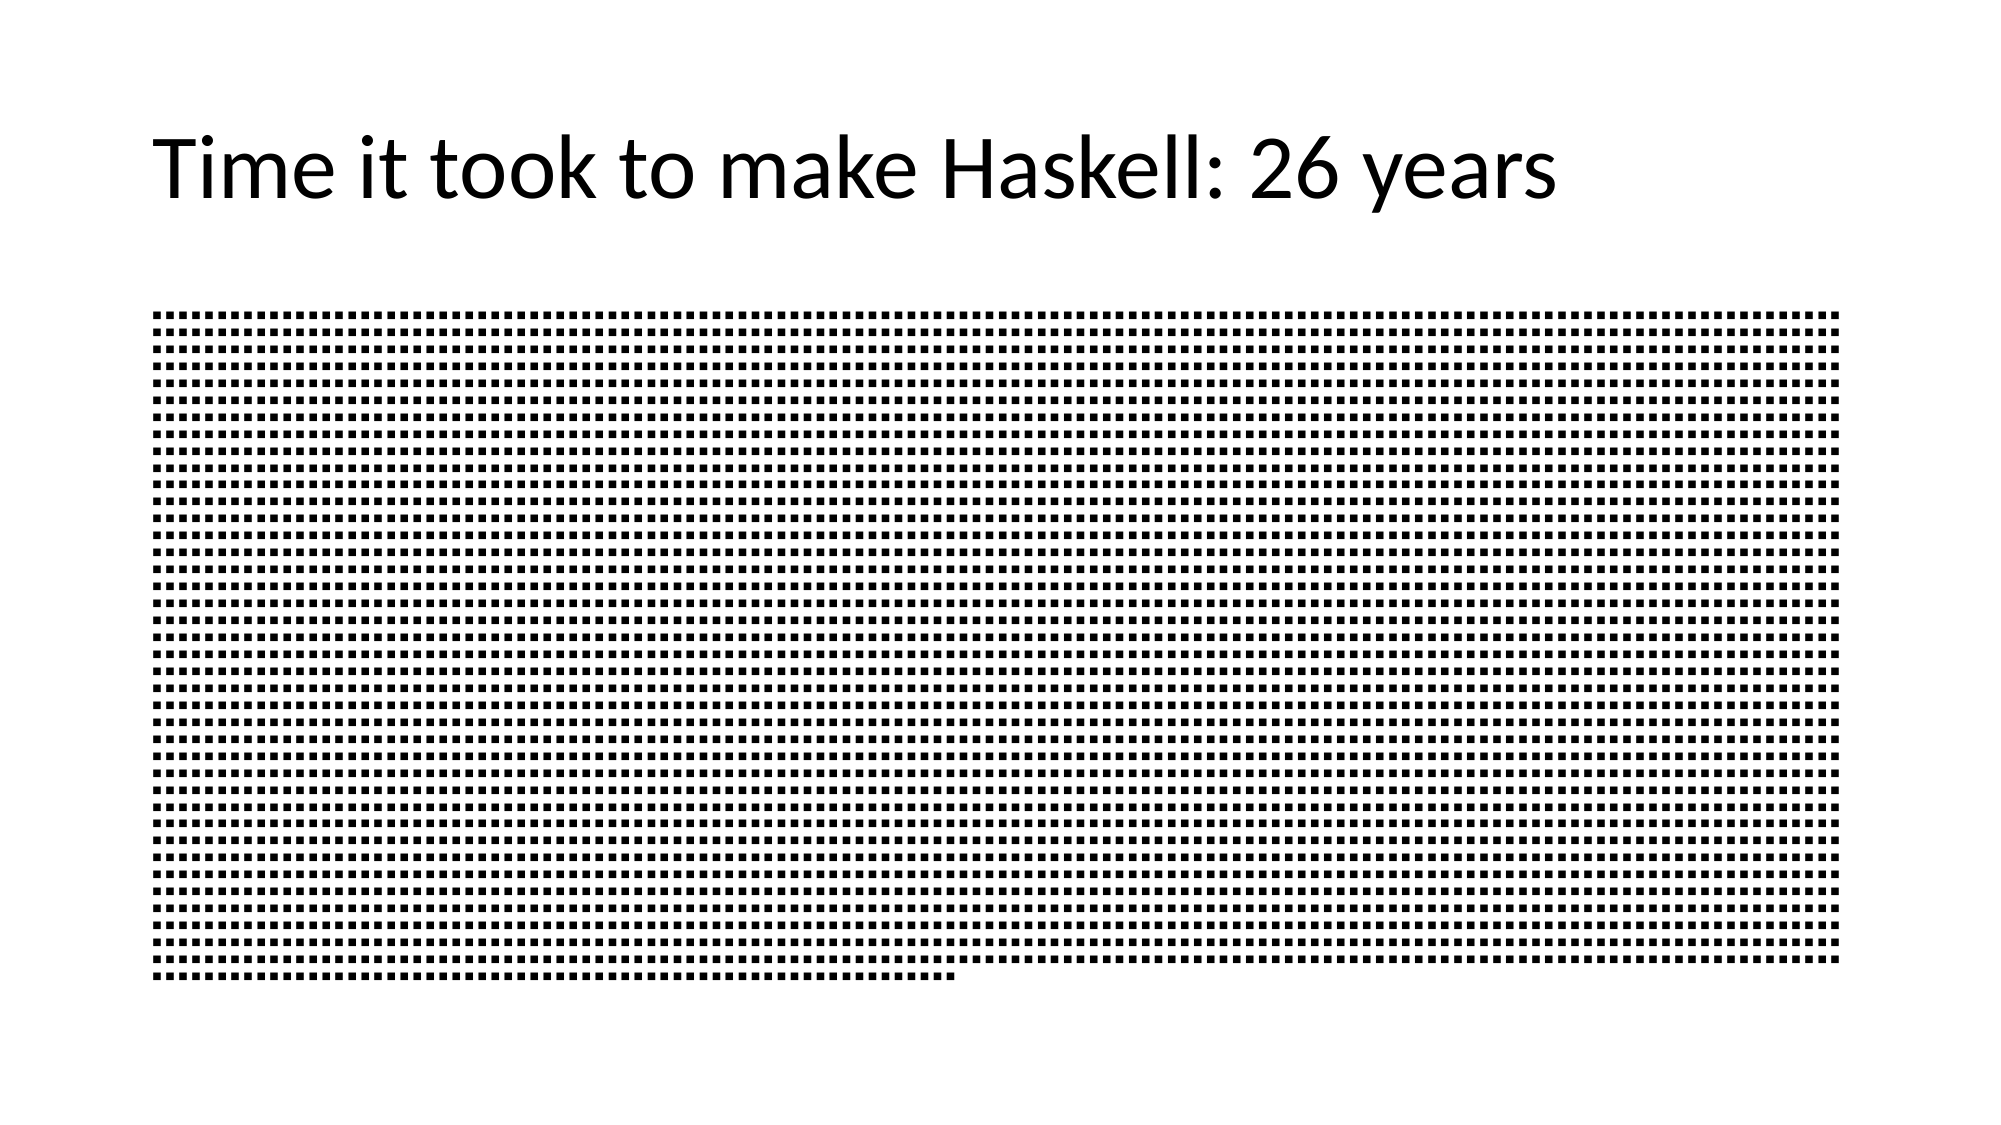

# Time it took to make Haskell: 26 years
■ ■ ■ ■ ■ ■ ■ ■ ■ ■ ■ ■ ■ ■ ■ ■ ■ ■ ■ ■ ■ ■ ■ ■ ■ ■ ■ ■ ■ ■ ■ ■ ■ ■ ■ ■ ■ ■ ■ ■ ■ ■ ■ ■ ■ ■ ■ ■ ■ ■ ■ ■ ■ ■ ■ ■ ■ ■ ■ ■ ■ ■ ■ ■ ■ ■ ■ ■ ■ ■ ■ ■ ■ ■ ■ ■ ■ ■ ■ ■ ■ ■ ■ ■ ■ ■ ■ ■ ■ ■ ■ ■ ■ ■ ■ ■ ■ ■ ■ ■ ■ ■ ■ ■ ■ ■ ■ ■ ■ ■ ■ ■ ■ ■ ■ ■ ■ ■ ■ ■ ■ ■ ■ ■ ■ ■ ■ ■ ■ ■ ■ ■ ■ ■ ■ ■ ■ ■ ■ ■ ■ ■ ■ ■ ■ ■ ■ ■ ■ ■ ■ ■ ■ ■ ■ ■ ■ ■ ■ ■ ■ ■ ■ ■ ■ ■ ■ ■ ■ ■ ■ ■ ■ ■ ■ ■ ■ ■ ■ ■ ■ ■ ■ ■ ■ ■ ■ ■ ■ ■ ■ ■ ■ ■ ■ ■ ■ ■ ■ ■ ■ ■ ■ ■ ■ ■ ■ ■ ■ ■ ■ ■ ■ ■ ■ ■ ■ ■ ■ ■ ■ ■ ■ ■ ■ ■ ■ ■ ■ ■ ■ ■ ■ ■ ■ ■ ■ ■ ■ ■ ■ ■ ■ ■ ■ ■ ■ ■ ■ ■ ■ ■ ■ ■ ■ ■ ■ ■ ■ ■ ■ ■ ■ ■ ■ ■ ■ ■ ■ ■ ■ ■ ■ ■ ■ ■ ■ ■ ■ ■ ■ ■ ■ ■ ■ ■ ■ ■ ■ ■ ■ ■ ■ ■ ■ ■ ■ ■ ■ ■ ■ ■ ■ ■ ■ ■ ■ ■ ■ ■ ■ ■ ■ ■ ■ ■ ■ ■ ■ ■ ■ ■ ■ ■ ■ ■ ■ ■ ■ ■ ■ ■ ■ ■ ■ ■ ■ ■ ■ ■ ■ ■ ■ ■ ■ ■ ■ ■ ■ ■ ■ ■ ■ ■ ■ ■ ■ ■ ■ ■ ■ ■ ■ ■ ■ ■ ■ ■ ■ ■ ■ ■ ■ ■ ■ ■ ■ ■ ■ ■ ■ ■ ■ ■ ■ ■ ■ ■ ■ ■ ■ ■ ■ ■ ■ ■ ■ ■ ■ ■ ■ ■ ■ ■ ■ ■ ■ ■ ■ ■ ■ ■ ■ ■ ■ ■ ■ ■ ■ ■ ■ ■ ■ ■ ■ ■ ■ ■ ■ ■ ■ ■ ■ ■ ■ ■ ■ ■ ■ ■ ■ ■ ■ ■ ■ ■ ■ ■ ■ ■ ■ ■ ■ ■ ■ ■ ■ ■ ■ ■ ■ ■ ■ ■ ■ ■ ■ ■ ■ ■ ■ ■ ■ ■ ■ ■ ■ ■ ■ ■ ■ ■ ■ ■ ■ ■ ■ ■ ■ ■ ■ ■ ■ ■ ■ ■ ■ ■ ■ ■ ■ ■ ■ ■ ■ ■ ■ ■ ■ ■ ■ ■ ■ ■ ■ ■ ■ ■ ■ ■ ■ ■ ■ ■ ■ ■ ■ ■ ■ ■ ■ ■ ■ ■ ■ ■ ■ ■ ■ ■ ■ ■ ■ ■ ■ ■ ■ ■ ■ ■ ■ ■ ■ ■ ■ ■ ■ ■ ■ ■ ■ ■ ■ ■ ■ ■ ■ ■ ■ ■ ■ ■ ■ ■ ■ ■ ■ ■ ■ ■ ■ ■ ■ ■ ■ ■ ■ ■ ■ ■ ■ ■ ■ ■ ■ ■ ■ ■ ■ ■ ■ ■ ■ ■ ■ ■ ■ ■ ■ ■ ■ ■ ■ ■ ■ ■ ■ ■ ■ ■ ■ ■ ■ ■ ■ ■ ■ ■ ■ ■ ■ ■ ■ ■ ■ ■ ■ ■ ■ ■ ■ ■ ■ ■ ■ ■ ■ ■ ■ ■ ■ ■ ■ ■ ■ ■ ■ ■ ■ ■ ■ ■ ■ ■ ■ ■ ■ ■ ■ ■ ■ ■ ■ ■ ■ ■ ■ ■ ■ ■ ■ ■ ■ ■ ■ ■ ■ ■ ■ ■ ■ ■ ■ ■ ■ ■ ■ ■ ■ ■ ■ ■ ■ ■ ■ ■ ■ ■ ■ ■ ■ ■ ■ ■ ■ ■ ■ ■ ■ ■ ■ ■ ■ ■ ■ ■ ■ ■ ■ ■ ■ ■ ■ ■ ■ ■ ■ ■ ■ ■ ■ ■ ■ ■ ■ ■ ■ ■ ■ ■ ■ ■ ■ ■ ■ ■ ■ ■ ■ ■ ■ ■ ■ ■ ■ ■ ■ ■ ■ ■ ■ ■ ■ ■ ■ ■ ■ ■ ■ ■ ■ ■ ■ ■ ■ ■ ■ ■ ■ ■ ■ ■ ■ ■ ■ ■ ■ ■ ■ ■ ■ ■ ■ ■ ■ ■ ■ ■ ■ ■ ■ ■ ■ ■ ■ ■ ■ ■ ■ ■ ■ ■ ■ ■ ■ ■ ■ ■ ■ ■ ■ ■ ■ ■ ■ ■ ■ ■ ■ ■ ■ ■ ■ ■ ■ ■ ■ ■ ■ ■ ■ ■ ■ ■ ■ ■ ■ ■ ■ ■ ■ ■ ■ ■ ■ ■ ■ ■ ■ ■ ■ ■ ■ ■ ■ ■ ■ ■ ■ ■ ■ ■ ■ ■ ■ ■ ■ ■ ■ ■ ■ ■ ■ ■ ■ ■ ■ ■ ■ ■ ■ ■ ■ ■ ■ ■ ■ ■ ■ ■ ■ ■ ■ ■ ■ ■ ■ ■ ■ ■ ■ ■ ■ ■ ■ ■ ■ ■ ■ ■ ■ ■ ■ ■ ■ ■ ■ ■ ■ ■ ■ ■ ■ ■ ■ ■ ■ ■ ■ ■ ■ ■ ■ ■ ■ ■ ■ ■ ■ ■ ■ ■ ■ ■ ■ ■ ■ ■ ■ ■ ■ ■ ■ ■ ■ ■ ■ ■ ■ ■ ■ ■ ■ ■ ■ ■ ■ ■ ■ ■ ■ ■ ■ ■ ■ ■ ■ ■ ■ ■ ■ ■ ■ ■ ■ ■ ■ ■ ■ ■ ■ ■ ■ ■ ■ ■ ■ ■ ■ ■ ■ ■ ■ ■ ■ ■ ■ ■ ■ ■ ■ ■ ■ ■ ■ ■ ■ ■ ■ ■ ■ ■ ■ ■ ■ ■ ■ ■ ■ ■ ■ ■ ■ ■ ■ ■ ■ ■ ■ ■ ■ ■ ■ ■ ■ ■ ■ ■ ■ ■ ■ ■ ■ ■ ■ ■ ■ ■ ■ ■ ■ ■ ■ ■ ■ ■ ■ ■ ■ ■ ■ ■ ■ ■ ■ ■ ■ ■ ■ ■ ■ ■ ■ ■ ■ ■ ■ ■ ■ ■ ■ ■ ■ ■ ■ ■ ■ ■ ■ ■ ■ ■ ■ ■ ■ ■ ■ ■ ■ ■ ■ ■ ■ ■ ■ ■ ■ ■ ■ ■ ■ ■ ■ ■ ■ ■ ■ ■ ■ ■ ■ ■ ■ ■ ■ ■ ■ ■ ■ ■ ■ ■ ■ ■ ■ ■ ■ ■ ■ ■ ■ ■ ■ ■ ■ ■ ■ ■ ■ ■ ■ ■ ■ ■ ■ ■ ■ ■ ■ ■ ■ ■ ■ ■ ■ ■ ■ ■ ■ ■ ■ ■ ■ ■ ■ ■ ■ ■ ■ ■ ■ ■ ■ ■ ■ ■ ■ ■ ■ ■ ■ ■ ■ ■ ■ ■ ■ ■ ■ ■ ■ ■ ■ ■ ■ ■ ■ ■ ■ ■ ■ ■ ■ ■ ■ ■ ■ ■ ■ ■ ■ ■ ■ ■ ■ ■ ■ ■ ■ ■ ■ ■ ■ ■ ■ ■ ■ ■ ■ ■ ■ ■ ■ ■ ■ ■ ■ ■ ■ ■ ■ ■ ■ ■ ■ ■ ■ ■ ■ ■ ■ ■ ■ ■ ■ ■ ■ ■ ■ ■ ■ ■ ■ ■ ■ ■ ■ ■ ■ ■ ■ ■ ■ ■ ■ ■ ■ ■ ■ ■ ■ ■ ■ ■ ■ ■ ■ ■ ■ ■ ■ ■ ■ ■ ■ ■ ■ ■ ■ ■ ■ ■ ■ ■ ■ ■ ■ ■ ■ ■ ■ ■ ■ ■ ■ ■ ■ ■ ■ ■ ■ ■ ■ ■ ■ ■ ■ ■ ■ ■ ■ ■ ■ ■ ■ ■ ■ ■ ■ ■ ■ ■ ■ ■ ■ ■ ■ ■ ■ ■ ■ ■ ■ ■ ■ ■ ■ ■ ■ ■ ■ ■ ■ ■ ■ ■ ■ ■ ■ ■ ■ ■ ■ ■ ■ ■ ■ ■ ■ ■ ■ ■ ■ ■ ■ ■ ■ ■ ■ ■ ■ ■ ■ ■ ■ ■ ■ ■ ■ ■ ■ ■ ■ ■ ■ ■ ■ ■ ■ ■ ■ ■ ■ ■ ■ ■ ■ ■ ■ ■ ■ ■ ■ ■ ■ ■ ■ ■ ■ ■ ■ ■ ■ ■ ■ ■ ■ ■ ■ ■ ■ ■ ■ ■ ■ ■ ■ ■ ■ ■ ■ ■ ■ ■ ■ ■ ■ ■ ■ ■ ■ ■ ■ ■ ■ ■ ■ ■ ■ ■ ■ ■ ■ ■ ■ ■ ■ ■ ■ ■ ■ ■ ■ ■ ■ ■ ■ ■ ■ ■ ■ ■ ■ ■ ■ ■ ■ ■ ■ ■ ■ ■ ■ ■ ■ ■ ■ ■ ■ ■ ■ ■ ■ ■ ■ ■ ■ ■ ■ ■ ■ ■ ■ ■ ■ ■ ■ ■ ■ ■ ■ ■ ■ ■ ■ ■ ■ ■ ■ ■ ■ ■ ■ ■ ■ ■ ■ ■ ■ ■ ■ ■ ■ ■ ■ ■ ■ ■ ■ ■ ■ ■ ■ ■ ■ ■ ■ ■ ■ ■ ■ ■ ■ ■ ■ ■ ■ ■ ■ ■ ■ ■ ■ ■ ■ ■ ■ ■ ■ ■ ■ ■ ■ ■ ■ ■ ■ ■ ■ ■ ■ ■ ■ ■ ■ ■ ■ ■ ■ ■ ■ ■ ■ ■ ■ ■ ■ ■ ■ ■ ■ ■ ■ ■ ■ ■ ■ ■ ■ ■ ■ ■ ■ ■ ■ ■ ■ ■ ■ ■ ■ ■ ■ ■ ■ ■ ■ ■ ■ ■ ■ ■ ■ ■ ■ ■ ■ ■ ■ ■ ■ ■ ■ ■ ■ ■ ■ ■ ■ ■ ■ ■ ■ ■ ■ ■ ■ ■ ■ ■ ■ ■ ■ ■ ■ ■ ■ ■ ■ ■ ■ ■ ■ ■ ■ ■ ■ ■ ■ ■ ■ ■ ■ ■ ■ ■ ■ ■ ■ ■ ■ ■ ■ ■ ■ ■ ■ ■ ■ ■ ■ ■ ■ ■ ■ ■ ■ ■ ■ ■ ■ ■ ■ ■ ■ ■ ■ ■ ■ ■ ■ ■ ■ ■ ■ ■ ■ ■ ■ ■ ■ ■ ■ ■ ■ ■ ■ ■ ■ ■ ■ ■ ■ ■ ■ ■ ■ ■ ■ ■ ■ ■ ■ ■ ■ ■ ■ ■ ■ ■ ■ ■ ■ ■ ■ ■ ■ ■ ■ ■ ■ ■ ■ ■ ■ ■ ■ ■ ■ ■ ■ ■ ■ ■ ■ ■ ■ ■ ■ ■ ■ ■ ■ ■ ■ ■ ■ ■ ■ ■ ■ ■ ■ ■ ■ ■ ■ ■ ■ ■ ■ ■ ■ ■ ■ ■ ■ ■ ■ ■ ■ ■ ■ ■ ■ ■ ■ ■ ■ ■ ■ ■ ■ ■ ■ ■ ■ ■ ■ ■ ■ ■ ■ ■ ■ ■ ■ ■ ■ ■ ■ ■ ■ ■ ■ ■ ■ ■ ■ ■ ■ ■ ■ ■ ■ ■ ■ ■ ■ ■ ■ ■ ■ ■ ■ ■ ■ ■ ■ ■ ■ ■ ■ ■ ■ ■ ■ ■ ■ ■ ■ ■ ■ ■ ■ ■ ■ ■ ■ ■ ■ ■ ■ ■ ■ ■ ■ ■ ■ ■ ■ ■ ■ ■ ■ ■ ■ ■ ■ ■ ■ ■ ■ ■ ■ ■ ■ ■ ■ ■ ■ ■ ■ ■ ■ ■ ■ ■ ■ ■ ■ ■ ■ ■ ■ ■ ■ ■ ■ ■ ■ ■ ■ ■ ■ ■ ■ ■ ■ ■ ■ ■ ■ ■ ■ ■ ■ ■ ■ ■ ■ ■ ■ ■ ■ ■ ■ ■ ■ ■ ■ ■ ■ ■ ■ ■ ■ ■ ■ ■ ■ ■ ■ ■ ■ ■ ■ ■ ■ ■ ■ ■ ■ ■ ■ ■ ■ ■ ■ ■ ■ ■ ■ ■ ■ ■ ■ ■ ■ ■ ■ ■ ■ ■ ■ ■ ■ ■ ■ ■ ■ ■ ■ ■ ■ ■ ■ ■ ■ ■ ■ ■ ■ ■ ■ ■ ■ ■ ■ ■ ■ ■ ■ ■ ■ ■ ■ ■ ■ ■ ■ ■ ■ ■ ■ ■ ■ ■ ■ ■ ■ ■ ■ ■ ■ ■ ■ ■ ■ ■ ■ ■ ■ ■ ■ ■ ■ ■ ■ ■ ■ ■ ■ ■ ■ ■ ■ ■ ■ ■ ■ ■ ■ ■ ■ ■ ■ ■ ■ ■ ■ ■ ■ ■ ■ ■ ■ ■ ■ ■ ■ ■ ■ ■ ■ ■ ■ ■ ■ ■ ■ ■ ■ ■ ■ ■ ■ ■ ■ ■ ■ ■ ■ ■ ■ ■ ■ ■ ■ ■ ■ ■ ■ ■ ■ ■ ■ ■ ■ ■ ■ ■ ■ ■ ■ ■ ■ ■ ■ ■ ■ ■ ■ ■ ■ ■ ■ ■ ■ ■ ■ ■ ■ ■ ■ ■ ■ ■ ■ ■ ■ ■ ■ ■ ■ ■ ■ ■ ■ ■ ■ ■ ■ ■ ■ ■ ■ ■ ■ ■ ■ ■ ■ ■ ■ ■ ■ ■ ■ ■ ■ ■ ■ ■ ■ ■ ■ ■ ■ ■ ■ ■ ■ ■ ■ ■ ■ ■ ■ ■ ■ ■ ■ ■ ■ ■ ■ ■ ■ ■ ■ ■ ■ ■ ■ ■ ■ ■ ■ ■ ■ ■ ■ ■ ■ ■ ■ ■ ■ ■ ■ ■ ■ ■ ■ ■ ■ ■ ■ ■ ■ ■ ■ ■ ■ ■ ■ ■ ■ ■ ■ ■ ■ ■ ■ ■ ■ ■ ■ ■ ■ ■ ■ ■ ■ ■ ■ ■ ■ ■ ■ ■ ■ ■ ■ ■ ■ ■ ■ ■ ■ ■ ■ ■ ■ ■ ■ ■ ■ ■ ■ ■ ■ ■ ■ ■ ■ ■ ■ ■ ■ ■ ■ ■ ■ ■ ■ ■ ■ ■ ■ ■ ■ ■ ■ ■ ■ ■ ■ ■ ■ ■ ■ ■ ■ ■ ■ ■ ■ ■ ■ ■ ■ ■ ■ ■ ■ ■ ■ ■ ■ ■ ■ ■ ■ ■ ■ ■ ■ ■ ■ ■ ■ ■ ■ ■ ■ ■ ■ ■ ■ ■ ■ ■ ■ ■ ■ ■ ■ ■ ■ ■ ■ ■ ■ ■ ■ ■ ■ ■ ■ ■ ■ ■ ■ ■ ■ ■ ■ ■ ■ ■ ■ ■ ■ ■ ■ ■ ■ ■ ■ ■ ■ ■ ■ ■ ■ ■ ■ ■ ■ ■ ■ ■ ■ ■ ■ ■ ■ ■ ■ ■ ■ ■ ■ ■ ■ ■ ■ ■ ■ ■ ■ ■ ■ ■ ■ ■ ■ ■ ■ ■ ■ ■ ■ ■ ■ ■ ■ ■ ■ ■ ■ ■ ■ ■ ■ ■ ■ ■ ■ ■ ■ ■ ■ ■ ■ ■ ■ ■ ■ ■ ■ ■ ■ ■ ■ ■ ■ ■ ■ ■ ■ ■ ■ ■ ■ ■ ■ ■ ■ ■ ■ ■ ■ ■ ■ ■ ■ ■ ■ ■ ■ ■ ■ ■ ■ ■ ■ ■ ■ ■ ■ ■ ■ ■ ■ ■ ■ ■ ■ ■ ■ ■ ■ ■ ■ ■ ■ ■ ■ ■ ■ ■ ■ ■ ■ ■ ■ ■ ■ ■ ■ ■ ■ ■ ■ ■ ■ ■ ■ ■ ■ ■ ■ ■ ■ ■ ■ ■ ■ ■ ■ ■ ■ ■ ■ ■ ■ ■ ■ ■ ■ ■ ■ ■ ■ ■ ■ ■ ■ ■ ■ ■ ■ ■ ■ ■ ■ ■ ■ ■ ■ ■ ■ ■ ■ ■ ■ ■ ■ ■ ■ ■ ■ ■ ■ ■ ■ ■ ■ ■ ■ ■ ■ ■ ■ ■ ■ ■ ■ ■ ■ ■ ■ ■ ■ ■ ■ ■ ■ ■ ■ ■ ■ ■ ■ ■ ■ ■ ■ ■ ■ ■ ■ ■ ■ ■ ■ ■ ■ ■ ■ ■ ■ ■ ■ ■ ■ ■ ■ ■ ■ ■ ■ ■ ■ ■ ■ ■ ■ ■ ■ ■ ■ ■ ■ ■ ■ ■ ■ ■ ■ ■ ■ ■ ■ ■ ■ ■ ■ ■ ■ ■ ■ ■ ■ ■ ■ ■ ■ ■ ■ ■ ■ ■ ■ ■ ■ ■ ■ ■ ■ ■ ■ ■ ■ ■ ■ ■ ■ ■ ■ ■ ■ ■ ■ ■ ■ ■ ■ ■ ■ ■ ■ ■ ■ ■ ■ ■ ■ ■ ■ ■ ■ ■ ■ ■ ■ ■ ■ ■ ■ ■ ■ ■ ■ ■ ■ ■ ■ ■ ■ ■ ■ ■ ■ ■ ■ ■ ■ ■ ■ ■ ■ ■ ■ ■ ■ ■ ■ ■ ■ ■ ■ ■ ■ ■ ■ ■ ■ ■ ■ ■ ■ ■ ■ ■ ■ ■ ■ ■ ■ ■ ■ ■ ■ ■ ■ ■ ■ ■ ■ ■ ■ ■ ■ ■ ■ ■ ■ ■ ■ ■ ■ ■ ■ ■ ■ ■ ■ ■ ■ ■ ■ ■ ■ ■ ■ ■ ■ ■ ■ ■ ■ ■ ■ ■ ■ ■ ■ ■ ■ ■ ■ ■ ■ ■ ■ ■ ■ ■ ■ ■ ■ ■ ■ ■ ■ ■ ■ ■ ■ ■ ■ ■ ■ ■ ■ ■ ■ ■ ■ ■ ■ ■ ■ ■ ■ ■ ■ ■ ■ ■ ■ ■ ■ ■ ■ ■ ■ ■ ■ ■ ■ ■ ■ ■ ■ ■ ■ ■ ■ ■ ■ ■ ■ ■ ■ ■ ■ ■ ■ ■ ■ ■ ■ ■ ■ ■ ■ ■ ■ ■ ■ ■ ■ ■ ■ ■ ■ ■ ■ ■ ■ ■ ■ ■ ■ ■ ■ ■ ■ ■ ■ ■ ■ ■ ■ ■ ■ ■ ■ ■ ■ ■ ■ ■ ■ ■ ■ ■ ■ ■ ■ ■ ■ ■ ■ ■ ■ ■ ■ ■ ■ ■ ■ ■ ■ ■ ■ ■ ■ ■ ■ ■ ■ ■ ■ ■ ■ ■ ■ ■ ■ ■ ■ ■ ■ ■ ■ ■ ■ ■ ■ ■ ■ ■ ■ ■ ■ ■ ■ ■ ■ ■ ■ ■ ■ ■ ■ ■ ■ ■ ■ ■ ■ ■ ■ ■ ■ ■ ■ ■ ■ ■ ■ ■ ■ ■ ■ ■ ■ ■ ■ ■ ■ ■ ■ ■ ■ ■ ■ ■ ■ ■ ■ ■ ■ ■ ■ ■ ■ ■ ■ ■ ■ ■ ■ ■ ■ ■ ■ ■ ■ ■ ■ ■ ■ ■ ■ ■ ■ ■ ■ ■ ■ ■ ■ ■ ■ ■ ■ ■ ■ ■ ■ ■ ■ ■ ■ ■ ■ ■ ■ ■ ■ ■ ■ ■ ■ ■ ■ ■ ■ ■ ■ ■ ■ ■ ■ ■ ■ ■ ■ ■ ■ ■ ■ ■ ■ ■ ■ ■ ■ ■ ■ ■ ■ ■ ■ ■ ■ ■ ■ ■ ■ ■ ■ ■ ■ ■ ■ ■ ■ ■ ■ ■ ■ ■ ■ ■ ■ ■ ■ ■ ■ ■ ■ ■ ■ ■ ■ ■ ■ ■ ■ ■ ■ ■ ■ ■ ■ ■ ■ ■ ■ ■ ■ ■ ■ ■ ■ ■ ■ ■ ■ ■ ■ ■ ■ ■ ■ ■ ■ ■ ■ ■ ■ ■ ■ ■ ■ ■ ■ ■ ■ ■ ■ ■ ■ ■ ■ ■ ■ ■ ■ ■ ■ ■ ■ ■ ■ ■ ■ ■ ■ ■ ■ ■ ■ ■ ■ ■ ■ ■ ■ ■ ■ ■ ■ ■ ■ ■ ■ ■ ■ ■ ■ ■ ■ ■ ■ ■ ■ ■ ■ ■ ■ ■ ■ ■ ■ ■ ■ ■ ■ ■ ■ ■ ■ ■ ■ ■ ■ ■ ■ ■ ■ ■ ■ ■ ■ ■ ■ ■ ■ ■ ■ ■ ■ ■ ■ ■ ■ ■ ■ ■ ■ ■ ■ ■ ■ ■ ■ ■ ■ ■ ■ ■ ■ ■ ■ ■ ■ ■ ■ ■ ■ ■ ■ ■ ■ ■ ■ ■ ■ ■ ■ ■ ■ ■ ■ ■ ■ ■ ■ ■ ■ ■ ■ ■ ■ ■ ■ ■ ■ ■ ■ ■ ■ ■ ■ ■ ■ ■ ■ ■ ■ ■ ■ ■ ■ ■ ■ ■ ■ ■ ■ ■ ■ ■ ■ ■ ■ ■ ■ ■ ■ ■ ■ ■ ■ ■ ■ ■ ■ ■ ■ ■ ■ ■ ■ ■ ■ ■ ■ ■ ■ ■ ■ ■ ■ ■ ■ ■ ■ ■ ■ ■ ■ ■ ■ ■ ■ ■ ■ ■ ■ ■ ■ ■ ■ ■ ■ ■ ■ ■ ■ ■ ■ ■ ■ ■ ■ ■ ■ ■ ■ ■ ■ ■ ■ ■ ■ ■ ■ ■ ■ ■ ■ ■ ■ ■ ■ ■ ■ ■ ■ ■ ■ ■ ■ ■ ■ ■ ■ ■ ■ ■ ■ ■ ■ ■ ■ ■ ■ ■ ■ ■ ■ ■ ■ ■ ■ ■ ■ ■ ■ ■ ■ ■ ■ ■ ■ ■ ■ ■ ■ ■ ■ ■ ■ ■ ■ ■ ■ ■ ■ ■ ■ ■ ■ ■ ■ ■ ■ ■ ■ ■ ■ ■ ■ ■ ■ ■ ■ ■ ■ ■ ■ ■ ■ ■ ■ ■ ■ ■ ■ ■ ■ ■ ■ ■ ■ ■ ■ ■ ■ ■ ■ ■ ■ ■ ■ ■ ■ ■ ■ ■ ■ ■ ■ ■ ■ ■ ■ ■ ■ ■ ■ ■ ■ ■ ■ ■ ■ ■ ■ ■ ■ ■ ■ ■ ■ ■ ■ ■ ■ ■ ■ ■ ■ ■ ■ ■ ■ ■ ■ ■ ■ ■ ■ ■ ■ ■ ■ ■ ■ ■ ■ ■ ■ ■ ■ ■ ■ ■ ■ ■ ■ ■ ■ ■ ■ ■ ■ ■ ■ ■ ■ ■ ■ ■ ■ ■ ■ ■ ■ ■ ■ ■ ■ ■ ■ ■ ■ ■ ■ ■ ■ ■ ■ ■ ■ ■ ■ ■ ■ ■ ■ ■ ■ ■ ■ ■ ■ ■ ■ ■ ■ ■ ■ ■ ■ ■ ■ ■ ■ ■ ■ ■ ■ ■ ■ ■ ■ ■ ■ ■ ■ ■ ■ ■ ■ ■ ■ ■ ■ ■ ■ ■ ■ ■ ■ ■ ■ ■ ■ ■ ■ ■ ■ ■ ■ ■ ■ ■ ■ ■ ■ ■ ■ ■ ■ ■ ■ ■ ■ ■ ■ ■ ■ ■ ■ ■ ■ ■ ■ ■ ■ ■ ■ ■ ■ ■ ■ ■ ■ ■ ■ ■ ■ ■ ■ ■ ■ ■ ■ ■ ■ ■ ■ ■ ■ ■ ■ ■ ■ ■ ■ ■ ■ ■ ■ ■ ■ ■ ■ ■ ■ ■ ■ ■ ■ ■ ■ ■ ■ ■ ■ ■ ■ ■ ■ ■ ■ ■ ■ ■ ■ ■ ■ ■ ■ ■ ■ ■ ■ ■ ■ ■ ■ ■ ■ ■ ■ ■ ■ ■ ■ ■ ■ ■ ■ ■ ■ ■ ■ ■ ■ ■ ■ ■ ■ ■ ■ ■ ■ ■ ■ ■ ■ ■ ■ ■ ■ ■ ■ ■ ■ ■ ■ ■ ■ ■ ■ ■ ■ ■ ■ ■ ■ ■ ■ ■ ■ ■ ■ ■ ■ ■ ■ ■ ■ ■ ■ ■ ■ ■ ■ ■ ■ ■ ■ ■ ■ ■ ■ ■ ■ ■ ■ ■ ■ ■ ■ ■ ■ ■ ■ ■ ■ ■ ■ ■ ■ ■ ■ ■ ■ ■ ■ ■ ■ ■ ■ ■ ■ ■ ■ ■ ■ ■ ■ ■ ■ ■ ■ ■ ■ ■ ■ ■ ■ ■ ■ ■ ■ ■ ■ ■ ■ ■ ■ ■ ■ ■ ■ ■ ■ ■ ■ ■ ■ ■ ■ ■ ■ ■ ■ ■ ■ ■ ■ ■ ■ ■ ■ ■ ■ ■ ■ ■ ■ ■ ■ ■ ■ ■ ■ ■ ■ ■ ■ ■ ■ ■ ■ ■ ■ ■ ■ ■ ■ ■ ■ ■ ■ ■ ■ ■ ■ ■ ■ ■ ■ ■ ■ ■ ■ ■ ■ ■ ■ ■ ■ ■ ■ ■ ■ ■ ■ ■ ■ ■ ■ ■ ■ ■ ■ ■ ■ ■ ■ ■ ■ ■ ■ ■ ■ ■ ■ ■ ■ ■ ■ ■ ■ ■ ■ ■ ■ ■ ■ ■ ■ ■ ■ ■ ■ ■ ■ ■ ■ ■ ■ ■ ■ ■ ■ ■ ■ ■ ■ ■ ■ ■ ■ ■ ■ ■ ■ ■ ■ ■ ■ ■ ■ ■ ■ ■ ■ ■ ■ ■ ■ ■ ■ ■ ■ ■ ■ ■ ■ ■ ■ ■ ■ ■ ■ ■ ■ ■ ■ ■ ■ ■ ■ ■ ■ ■ ■ ■ ■ ■ ■ ■ ■ ■ ■ ■ ■ ■ ■ ■ ■ ■ ■ ■ ■ ■ ■ ■ ■ ■ ■ ■ ■ ■ ■ ■ ■ ■ ■ ■ ■ ■ ■ ■ ■ ■ ■ ■ ■ ■ ■ ■ ■ ■ ■ ■ ■ ■ ■ ■ ■ ■ ■ ■ ■ ■ ■ ■ ■ ■ ■ ■ ■ ■ ■ ■ ■ ■ ■ ■ ■ ■ ■ ■ ■ ■ ■ ■ ■ ■ ■ ■ ■ ■ ■ ■ ■ ■ ■ ■ ■ ■ ■ ■ ■ ■ ■ ■ ■ ■ ■ ■ ■ ■ ■ ■ ■ ■ ■ ■ ■ ■ ■ ■ ■ ■ ■ ■ ■ ■ ■ ■ ■ ■ ■ ■ ■ ■ ■ ■ ■ ■ ■ ■ ■ ■ ■ ■ ■ ■ ■ ■ ■ ■ ■ ■ ■ ■ ■ ■ ■ ■ ■ ■ ■ ■ ■ ■ ■ ■ ■ ■ ■ ■ ■ ■ ■ ■ ■ ■ ■ ■ ■ ■ ■ ■ ■ ■ ■ ■ ■ ■ ■ ■ ■ ■ ■ ■ ■ ■ ■ ■ ■ ■ ■ ■ ■ ■ ■ ■ ■ ■ ■ ■ ■ ■ ■ ■ ■ ■ ■ ■ ■ ■ ■ ■ ■ ■ ■ ■ ■ ■ ■ ■ ■ ■ ■ ■ ■ ■ ■ ■ ■ ■ ■ ■ ■ ■ ■ ■ ■ ■ ■ ■ ■ ■ ■ ■ ■ ■ ■ ■ ■ ■ ■ ■ ■ ■ ■ ■ ■ ■ ■ ■ ■ ■ ■ ■ ■ ■ ■ ■ ■ ■ ■ ■ ■ ■ ■ ■ ■ ■ ■ ■ ■ ■ ■ ■ ■ ■ ■ ■ ■ ■ ■ ■ ■ ■ ■ ■ ■ ■ ■ ■ ■ ■ ■ ■ ■ ■ ■ ■ ■ ■ ■ ■ ■ ■ ■ ■ ■ ■ ■ ■ ■ ■ ■ ■ ■ ■ ■ ■ ■ ■ ■ ■ ■ ■ ■ ■ ■ ■ ■ ■ ■ ■ ■ ■ ■ ■ ■ ■ ■ ■ ■ ■ ■ ■ ■ ■ ■ ■ ■ ■ ■ ■ ■ ■ ■ ■ ■ ■ ■ ■ ■ ■ ■ ■ ■ ■ ■ ■ ■ ■ ■ ■ ■ ■ ■ ■ ■ ■ ■ ■ ■ ■ ■ ■ ■ ■ ■ ■ ■ ■ ■ ■ ■ ■ ■ ■ ■ ■ ■ ■ ■ ■ ■ ■ ■ ■ ■ ■ ■ ■ ■ ■ ■ ■ ■ ■ ■ ■ ■ ■ ■ ■ ■ ■ ■ ■ ■ ■ ■ ■ ■ ■ ■ ■ ■ ■ ■ ■ ■ ■ ■ ■ ■ ■ ■ ■ ■ ■ ■ ■ ■ ■ ■ ■ ■ ■ ■ ■ ■ ■ ■ ■ ■ ■ ■ ■ ■ ■ ■ ■ ■ ■ ■ ■ ■ ■ ■ ■ ■ ■ ■ ■ ■ ■ ■ ■ ■ ■ ■ ■ ■ ■ ■ ■ ■ ■ ■ ■ ■ ■ ■ ■ ■ ■ ■ ■ ■ ■ ■ ■ ■ ■ ■ ■ ■ ■ ■ ■ ■ ■ ■ ■ ■ ■ ■ ■ ■ ■ ■ ■ ■ ■ ■ ■ ■ ■ ■ ■ ■ ■ ■ ■ ■ ■ ■ ■ ■ ■ ■ ■ ■ ■ ■ ■ ■ ■ ■ ■ ■ ■ ■ ■ ■ ■ ■ ■ ■ ■ ■ ■ ■ ■ ■ ■ ■ ■ ■ ■ ■ ■ ■ ■ ■ ■ ■ ■ ■ ■ ■ ■ ■ ■ ■ ■ ■ ■ ■ ■ ■ ■ ■ ■ ■ ■ ■ ■ ■ ■ ■ ■ ■ ■ ■ ■ ■ ■ ■ ■ ■ ■ ■ ■ ■ ■ ■ ■ ■ ■ ■ ■ ■ ■ ■ ■ ■ ■ ■ ■ ■ ■ ■ ■ ■ ■ ■ ■ ■ ■ ■ ■ ■ ■ ■ ■ ■ ■ ■ ■ ■ ■ ■ ■ ■ ■ ■ ■ ■ ■ ■ ■ ■ ■ ■ ■ ■ ■ ■ ■ ■ ■ ■ ■ ■ ■ ■ ■ ■ ■ ■ ■ ■ ■ ■ ■ ■ ■ ■ ■ ■ ■ ■ ■ ■ ■ ■ ■ ■ ■ ■ ■ ■ ■ ■ ■ ■ ■ ■ ■ ■ ■ ■ ■ ■ ■ ■ ■ ■ ■ ■ ■ ■ ■ ■ ■ ■ ■ ■ ■ ■ ■ ■ ■ ■ ■ ■ ■ ■ ■ ■ ■ ■ ■ ■ ■ ■ ■ ■ ■ ■ ■ ■ ■ ■ ■ ■ ■ ■ ■ ■ ■ ■ ■ ■ ■ ■ ■ ■ ■ ■ ■ ■ ■ ■ ■ ■ ■ ■ ■ ■ ■ ■ ■ ■ ■ ■ ■ ■ ■ ■ ■ ■ ■ ■ ■ ■ ■ ■ ■ ■ ■ ■ ■ ■ ■ ■ ■ ■ ■ ■ ■ ■ ■ ■ ■ ■ ■ ■ ■ ■ ■ ■ ■ ■ ■ ■ ■ ■ ■ ■ ■ ■ ■ ■ ■ ■ ■ ■ ■ ■ ■ ■ ■ ■ ■ ■ ■ ■ ■ ■ ■ ■ ■ ■ ■ ■ ■ ■ ■ ■ ■ ■ ■